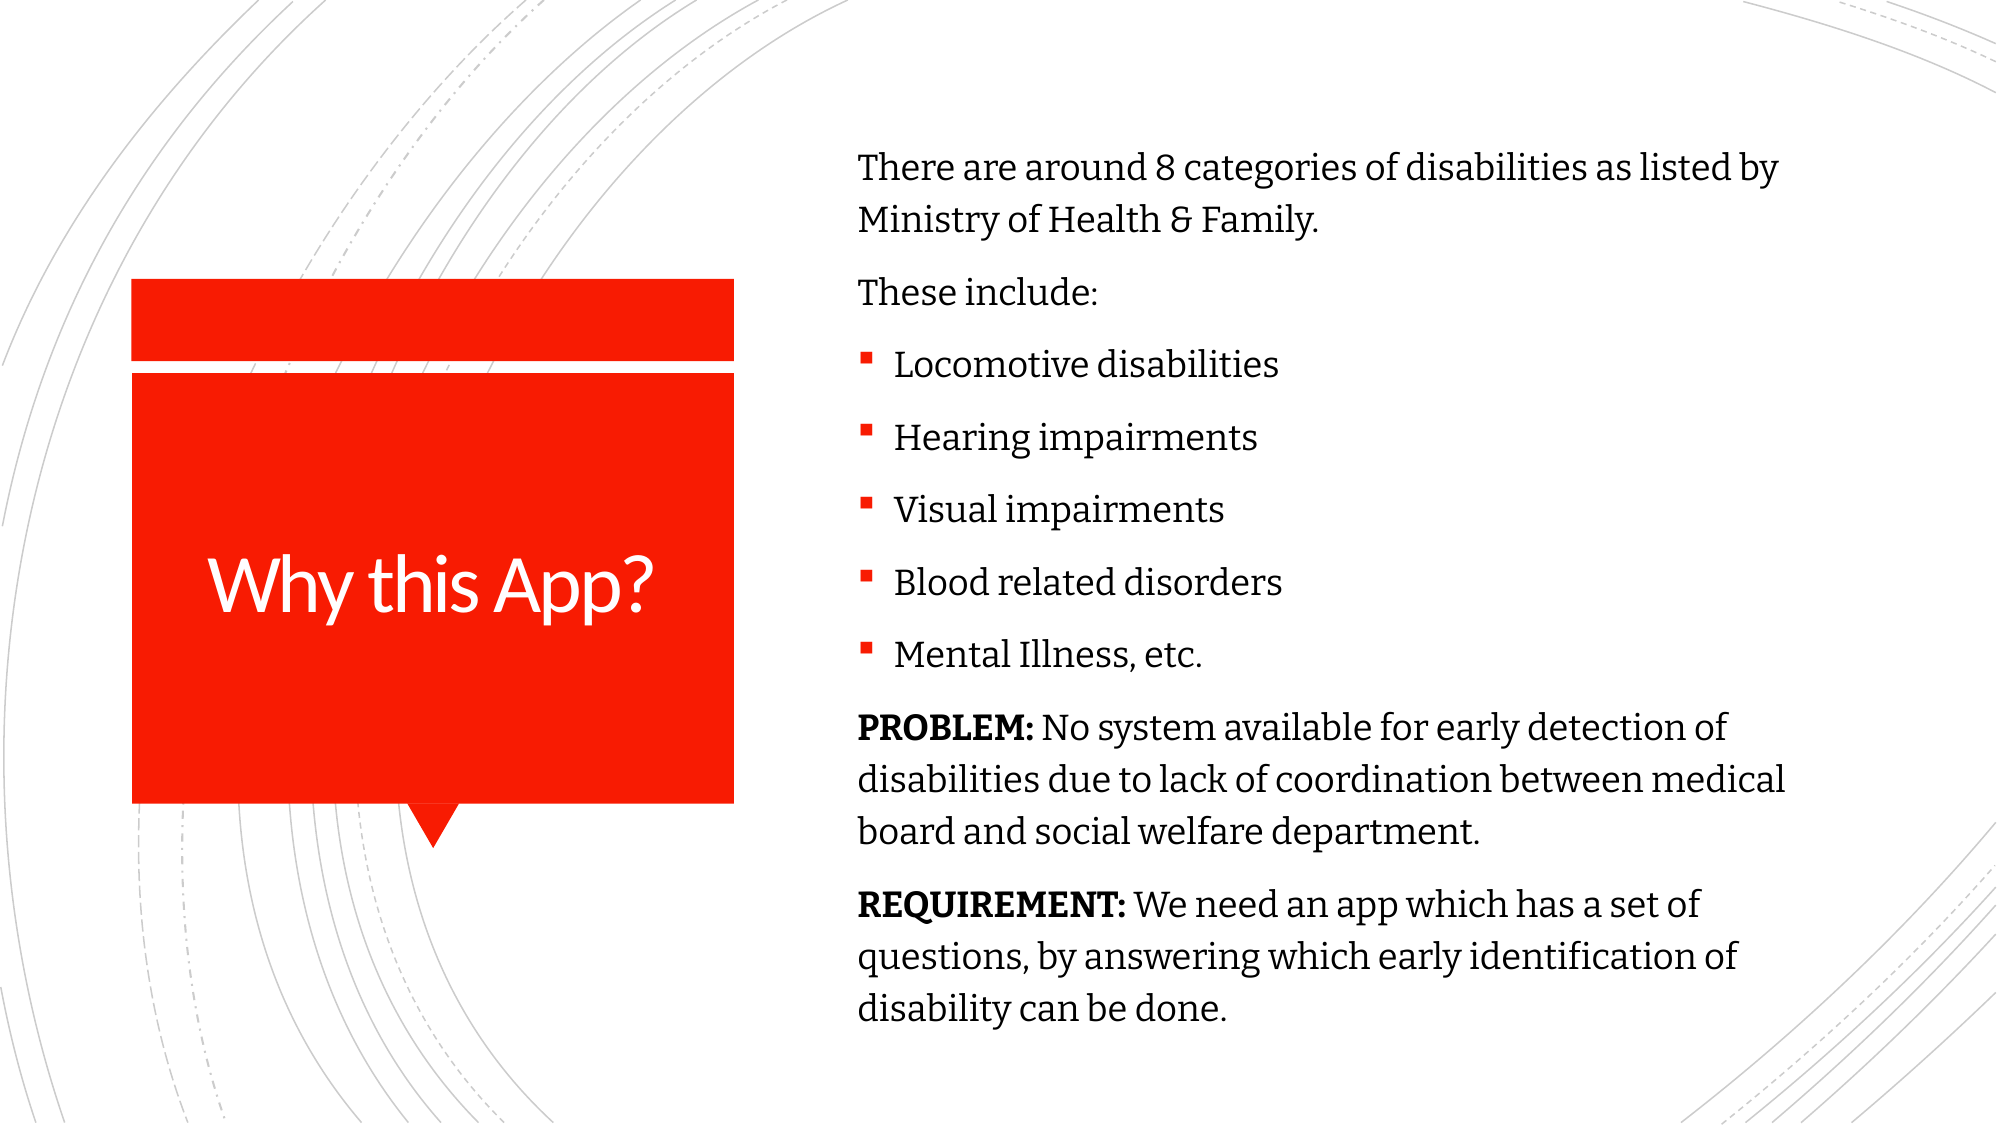

There are around 8 categories of disabilities as listed by Ministry of Health & Family.
These include:
Locomotive disabilities
Hearing impairments
Visual impairments
Blood related disorders
Mental Illness, etc.
PROBLEM: No system available for early detection of disabilities due to lack of coordination between medical board and social welfare department.
REQUIREMENT: We need an app which has a set of questions, by answering which early identification of disability can be done.

# Why this App?